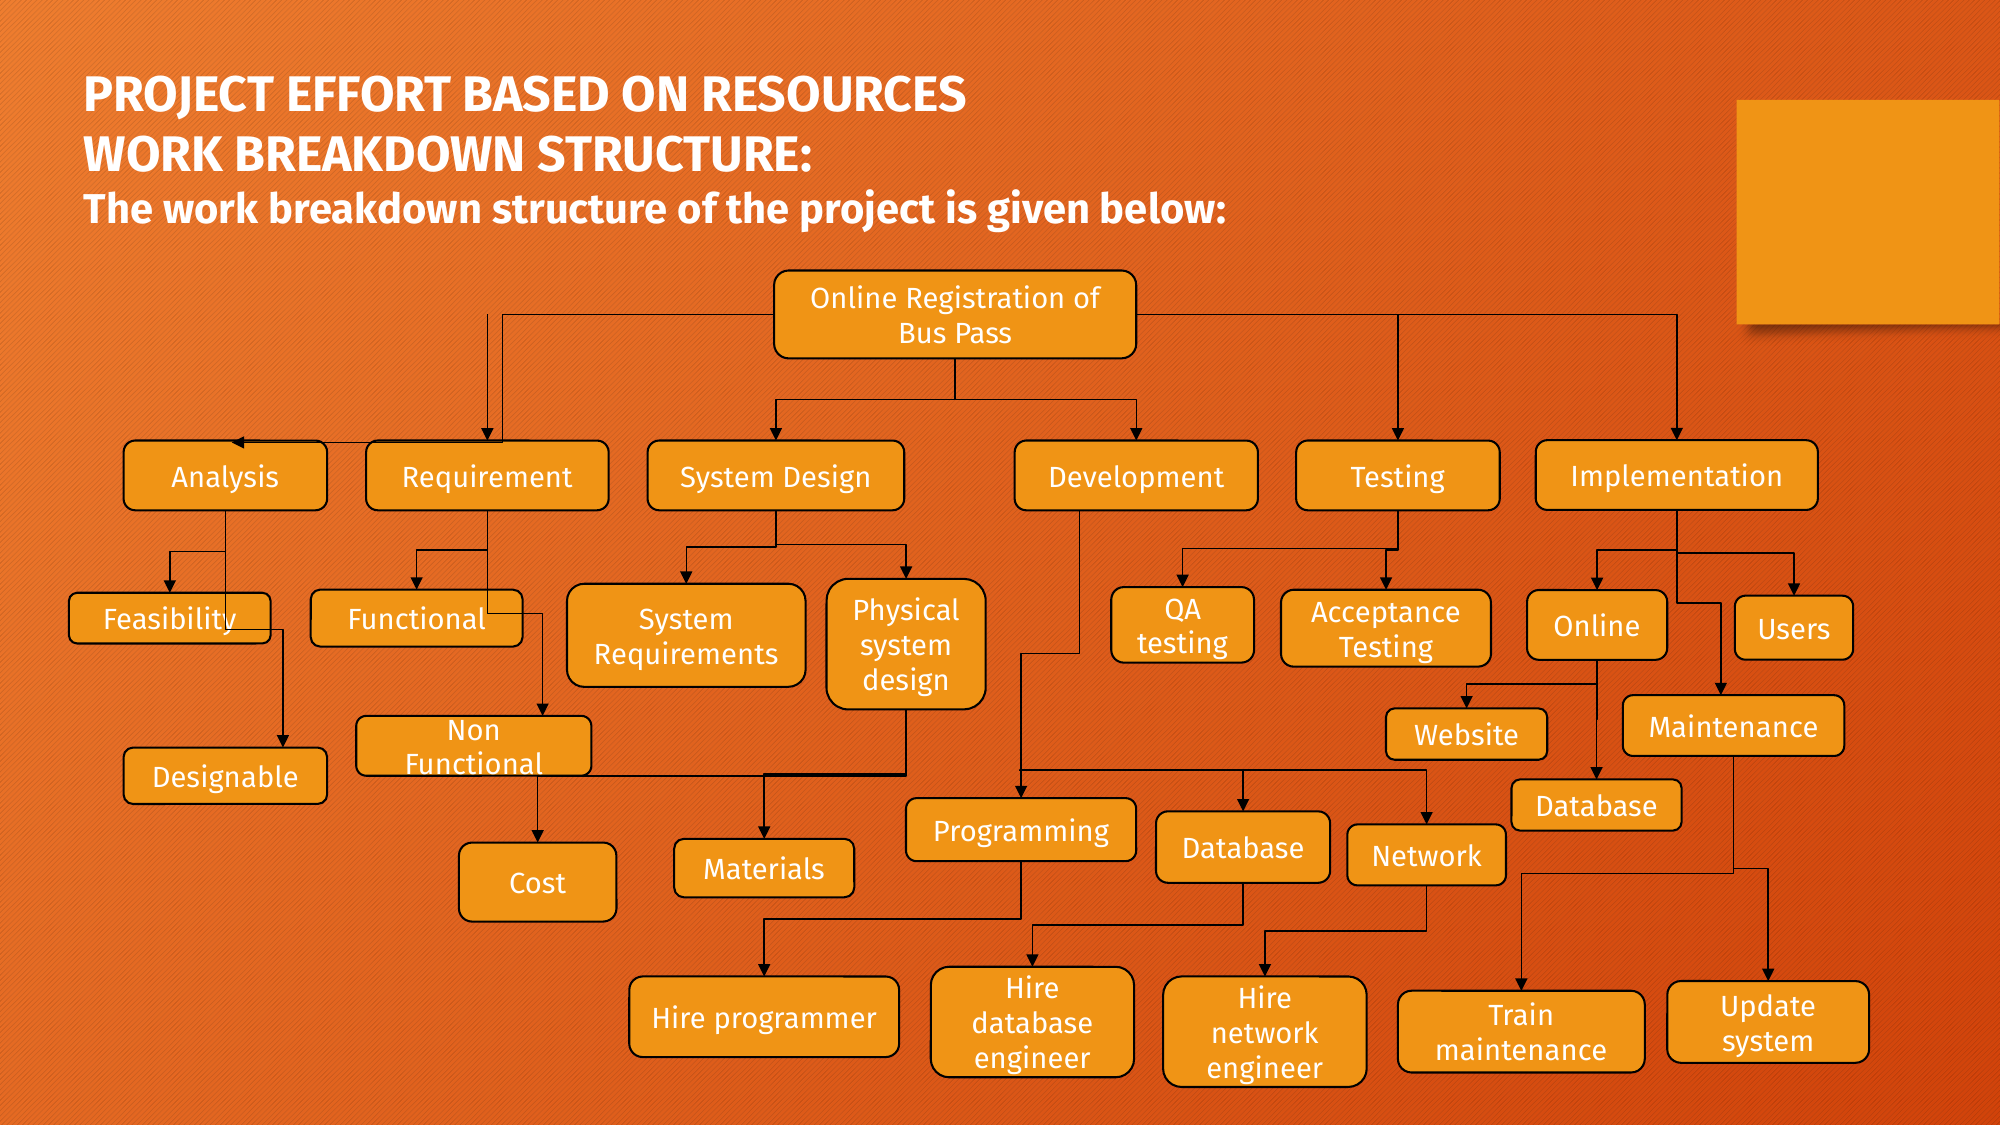

PROJECT EFFORT BASED ON RESOURCES
WORK BREAKDOWN STRUCTURE:
The work breakdown structure of the project is given below:
Online Registration of Bus Pass
Implementation
Development
Testing
Analysis
Requirement
System Design
Physical system design
System Requirements
QA testing
Functional
Acceptance Testing
Online
Feasibility
Users
Maintenance
Website
Non Functional
Designable
Database
Programming
Database
Network
Materials
Cost
Hire database engineer
Hire programmer
Hire network engineer
Update system
Train maintenance